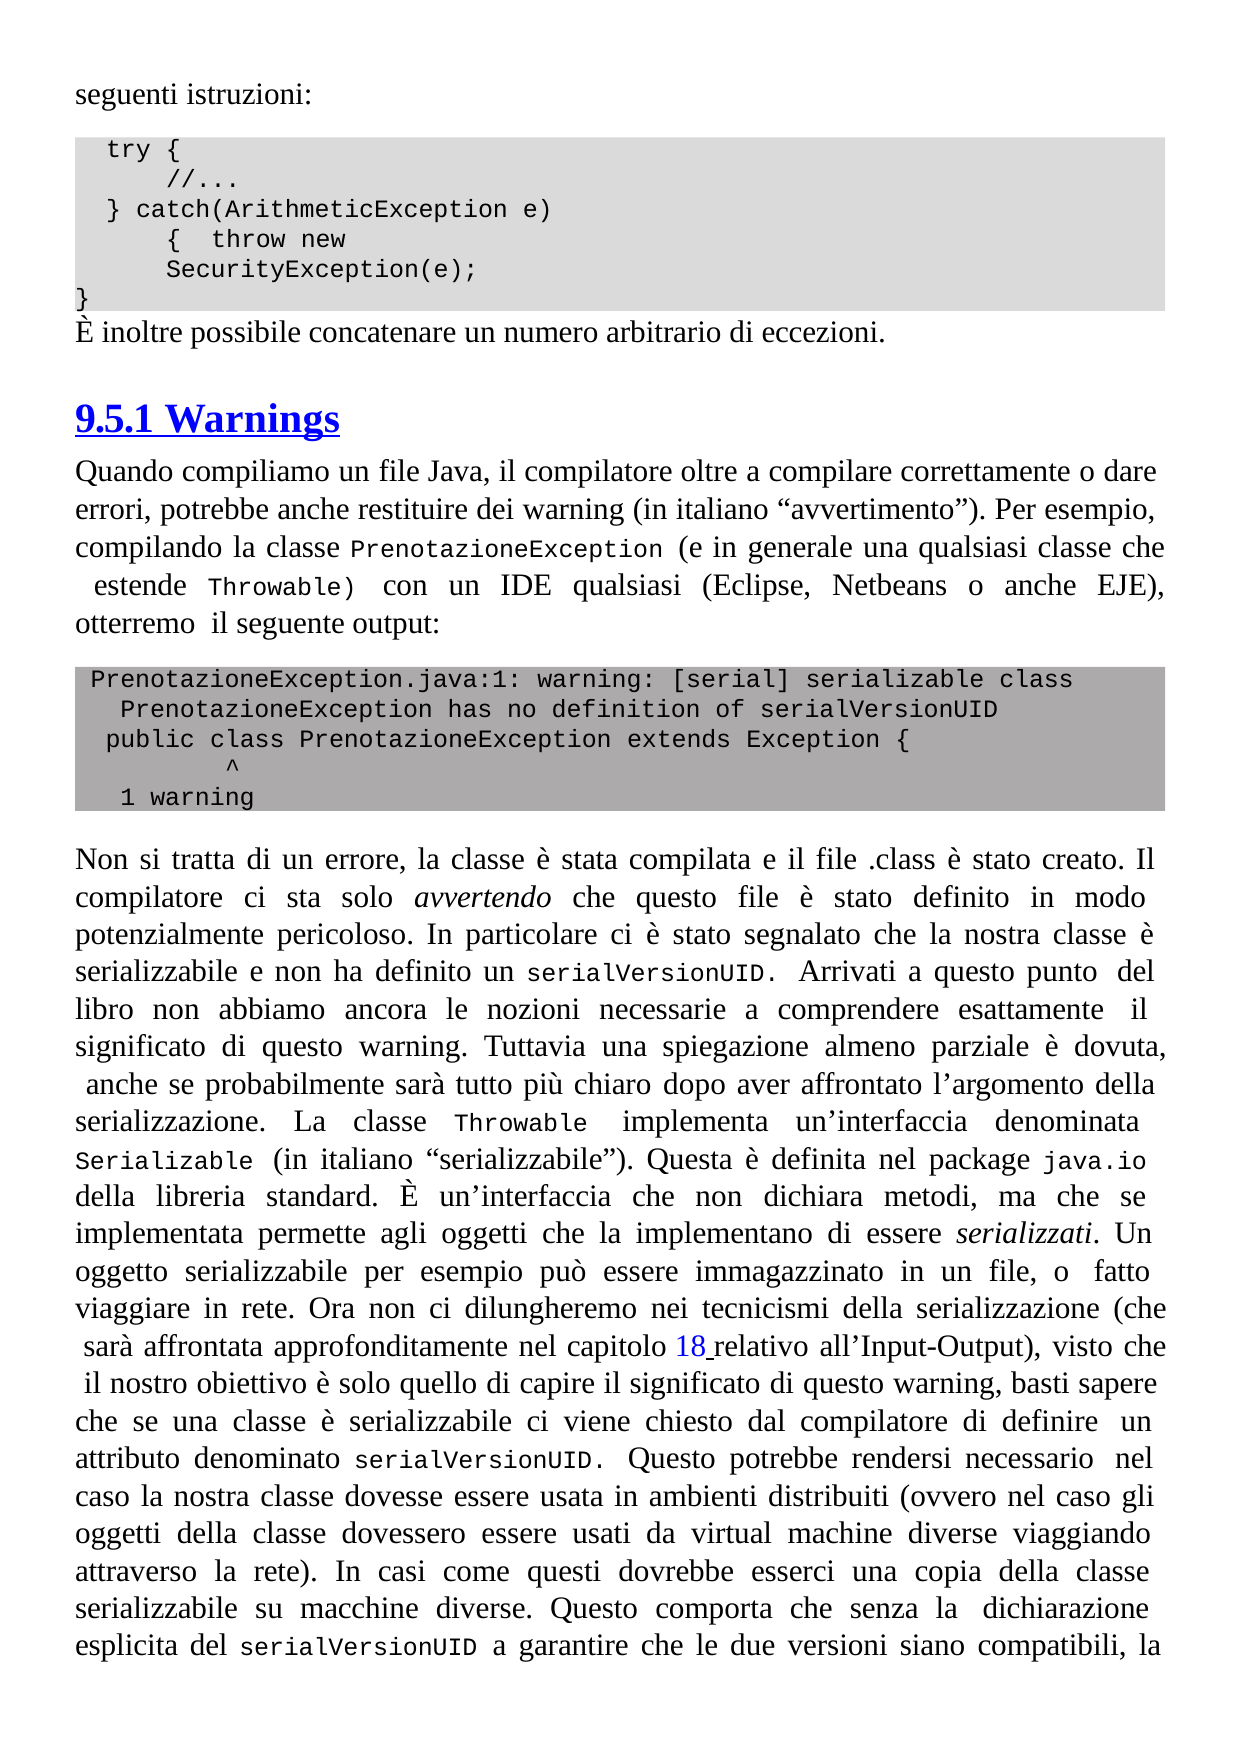

seguenti istruzioni:
try {
//...
} catch(ArithmeticException e) {  throw new SecurityException(e);
}
È inoltre possibile concatenare un numero arbitrario di eccezioni.

9.5.1 Warnings
Quando compiliamo un file Java, il compilatore oltre a compilare correttamente o dare  errori, potrebbe anche restituire dei warning (in italiano “avvertimento”). Per esempio,  compilando la classe PrenotazioneException (e in generale una qualsiasi classe che  estende Throwable) con un IDE qualsiasi (Eclipse, Netbeans o anche EJE), otterremo  il seguente output:
PrenotazioneException.java:1: warning: [serial] serializable class
PrenotazioneException has no definition of serialVersionUID  public class PrenotazioneException extends Exception {
^
1 warning
Non si tratta di un errore, la classe è stata compilata e il file .class è stato creato. Il  compilatore ci sta solo avvertendo che questo file è stato definito in modo  potenzialmente pericoloso. In particolare ci è stato segnalato che la nostra classe è  serializzabile e non ha definito un serialVersionUID. Arrivati a questo punto del  libro non abbiamo ancora le nozioni necessarie a comprendere esattamente il  significato di questo warning. Tuttavia una spiegazione almeno parziale è dovuta,  anche se probabilmente sarà tutto più chiaro dopo aver affrontato l’argomento della  serializzazione. La classe Throwable implementa un’interfaccia denominata  Serializable (in italiano “serializzabile”). Questa è definita nel package java.io  della libreria standard. È un’interfaccia che non dichiara metodi, ma che se  implementata permette agli oggetti che la implementano di essere serializzati. Un  oggetto serializzabile per esempio può essere immagazzinato in un file, o fatto  viaggiare in rete. Ora non ci dilungheremo nei tecnicismi della serializzazione (che  sarà affrontata approfonditamente nel capitolo 18 relativo all’Input-Output), visto che  il nostro obiettivo è solo quello di capire il significato di questo warning, basti sapere  che se una classe è serializzabile ci viene chiesto dal compilatore di definire un  attributo denominato serialVersionUID. Questo potrebbe rendersi necessario nel  caso la nostra classe dovesse essere usata in ambienti distribuiti (ovvero nel caso gli  oggetti della classe dovessero essere usati da virtual machine diverse viaggiando  attraverso la rete). In casi come questi dovrebbe esserci una copia della classe  serializzabile su macchine diverse. Questo comporta che senza la dichiarazione  esplicita del serialVersionUID a garantire che le due versioni siano compatibili, la